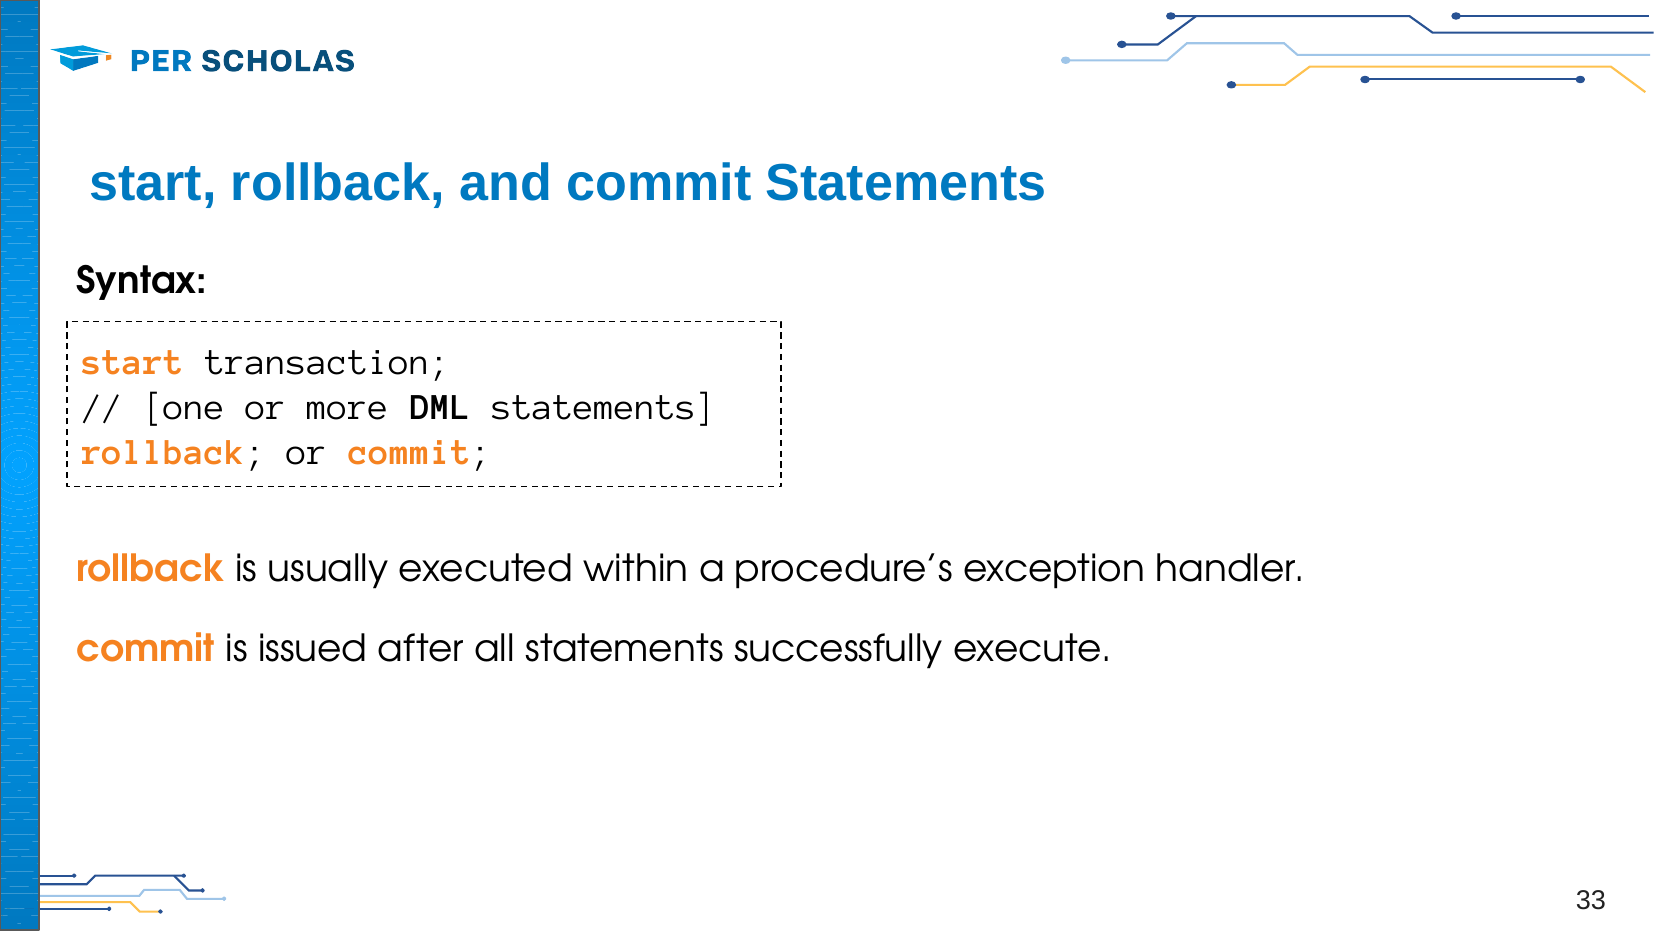

# start, rollback, and commit Statements
Syntax:

rollback is usually executed within a procedure’s exception handler.
commit is issued after all statements successfully execute.

start transaction;
// [one or more DML statements]
rollback; or commit;
33